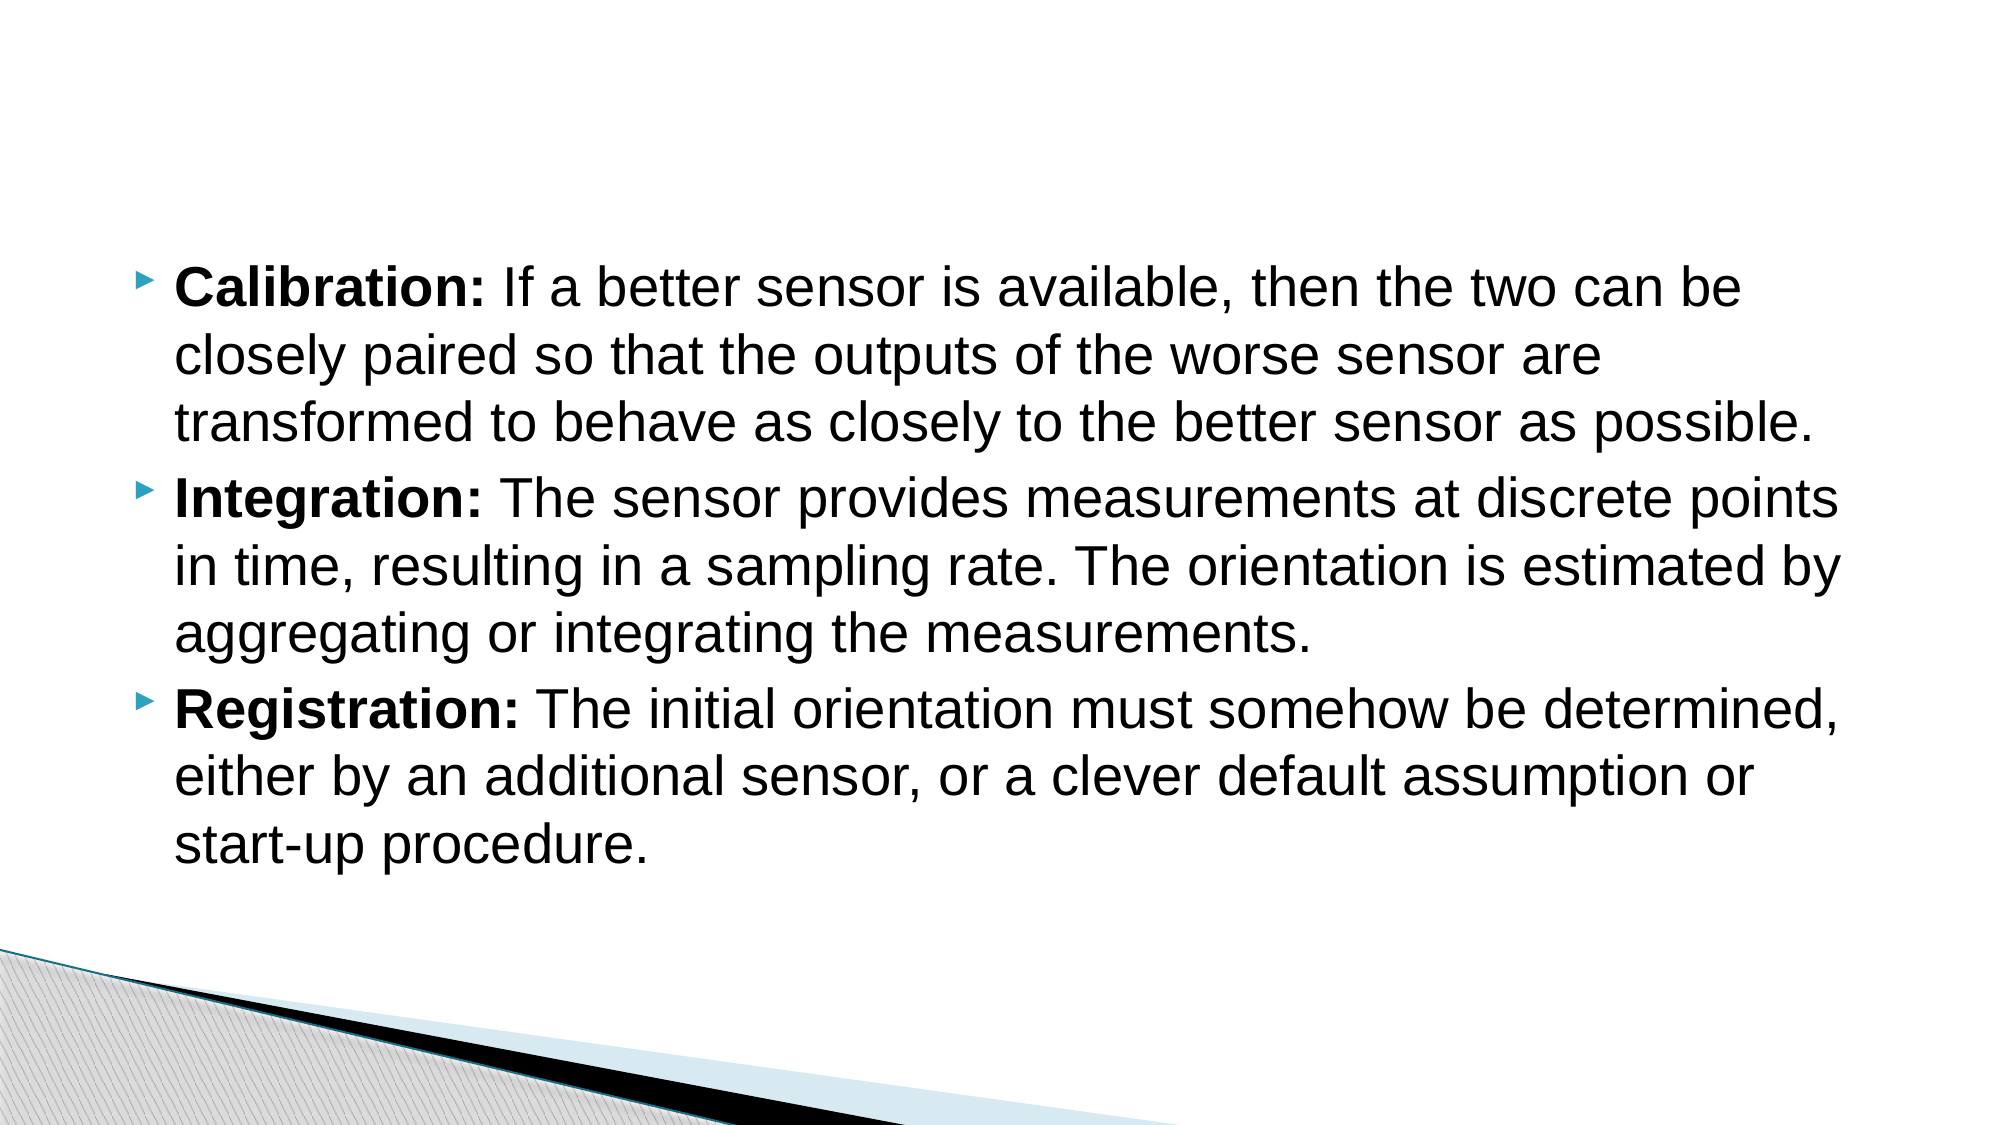

#
Calibration: If a better sensor is available, then the two can be closely paired so that the outputs of the worse sensor are transformed to behave as closely to the better sensor as possible.
Integration: The sensor provides measurements at discrete points in time, resulting in a sampling rate. The orientation is estimated by aggregating or integrating the measurements.
Registration: The initial orientation must somehow be determined, either by an additional sensor, or a clever default assumption or start-up procedure.